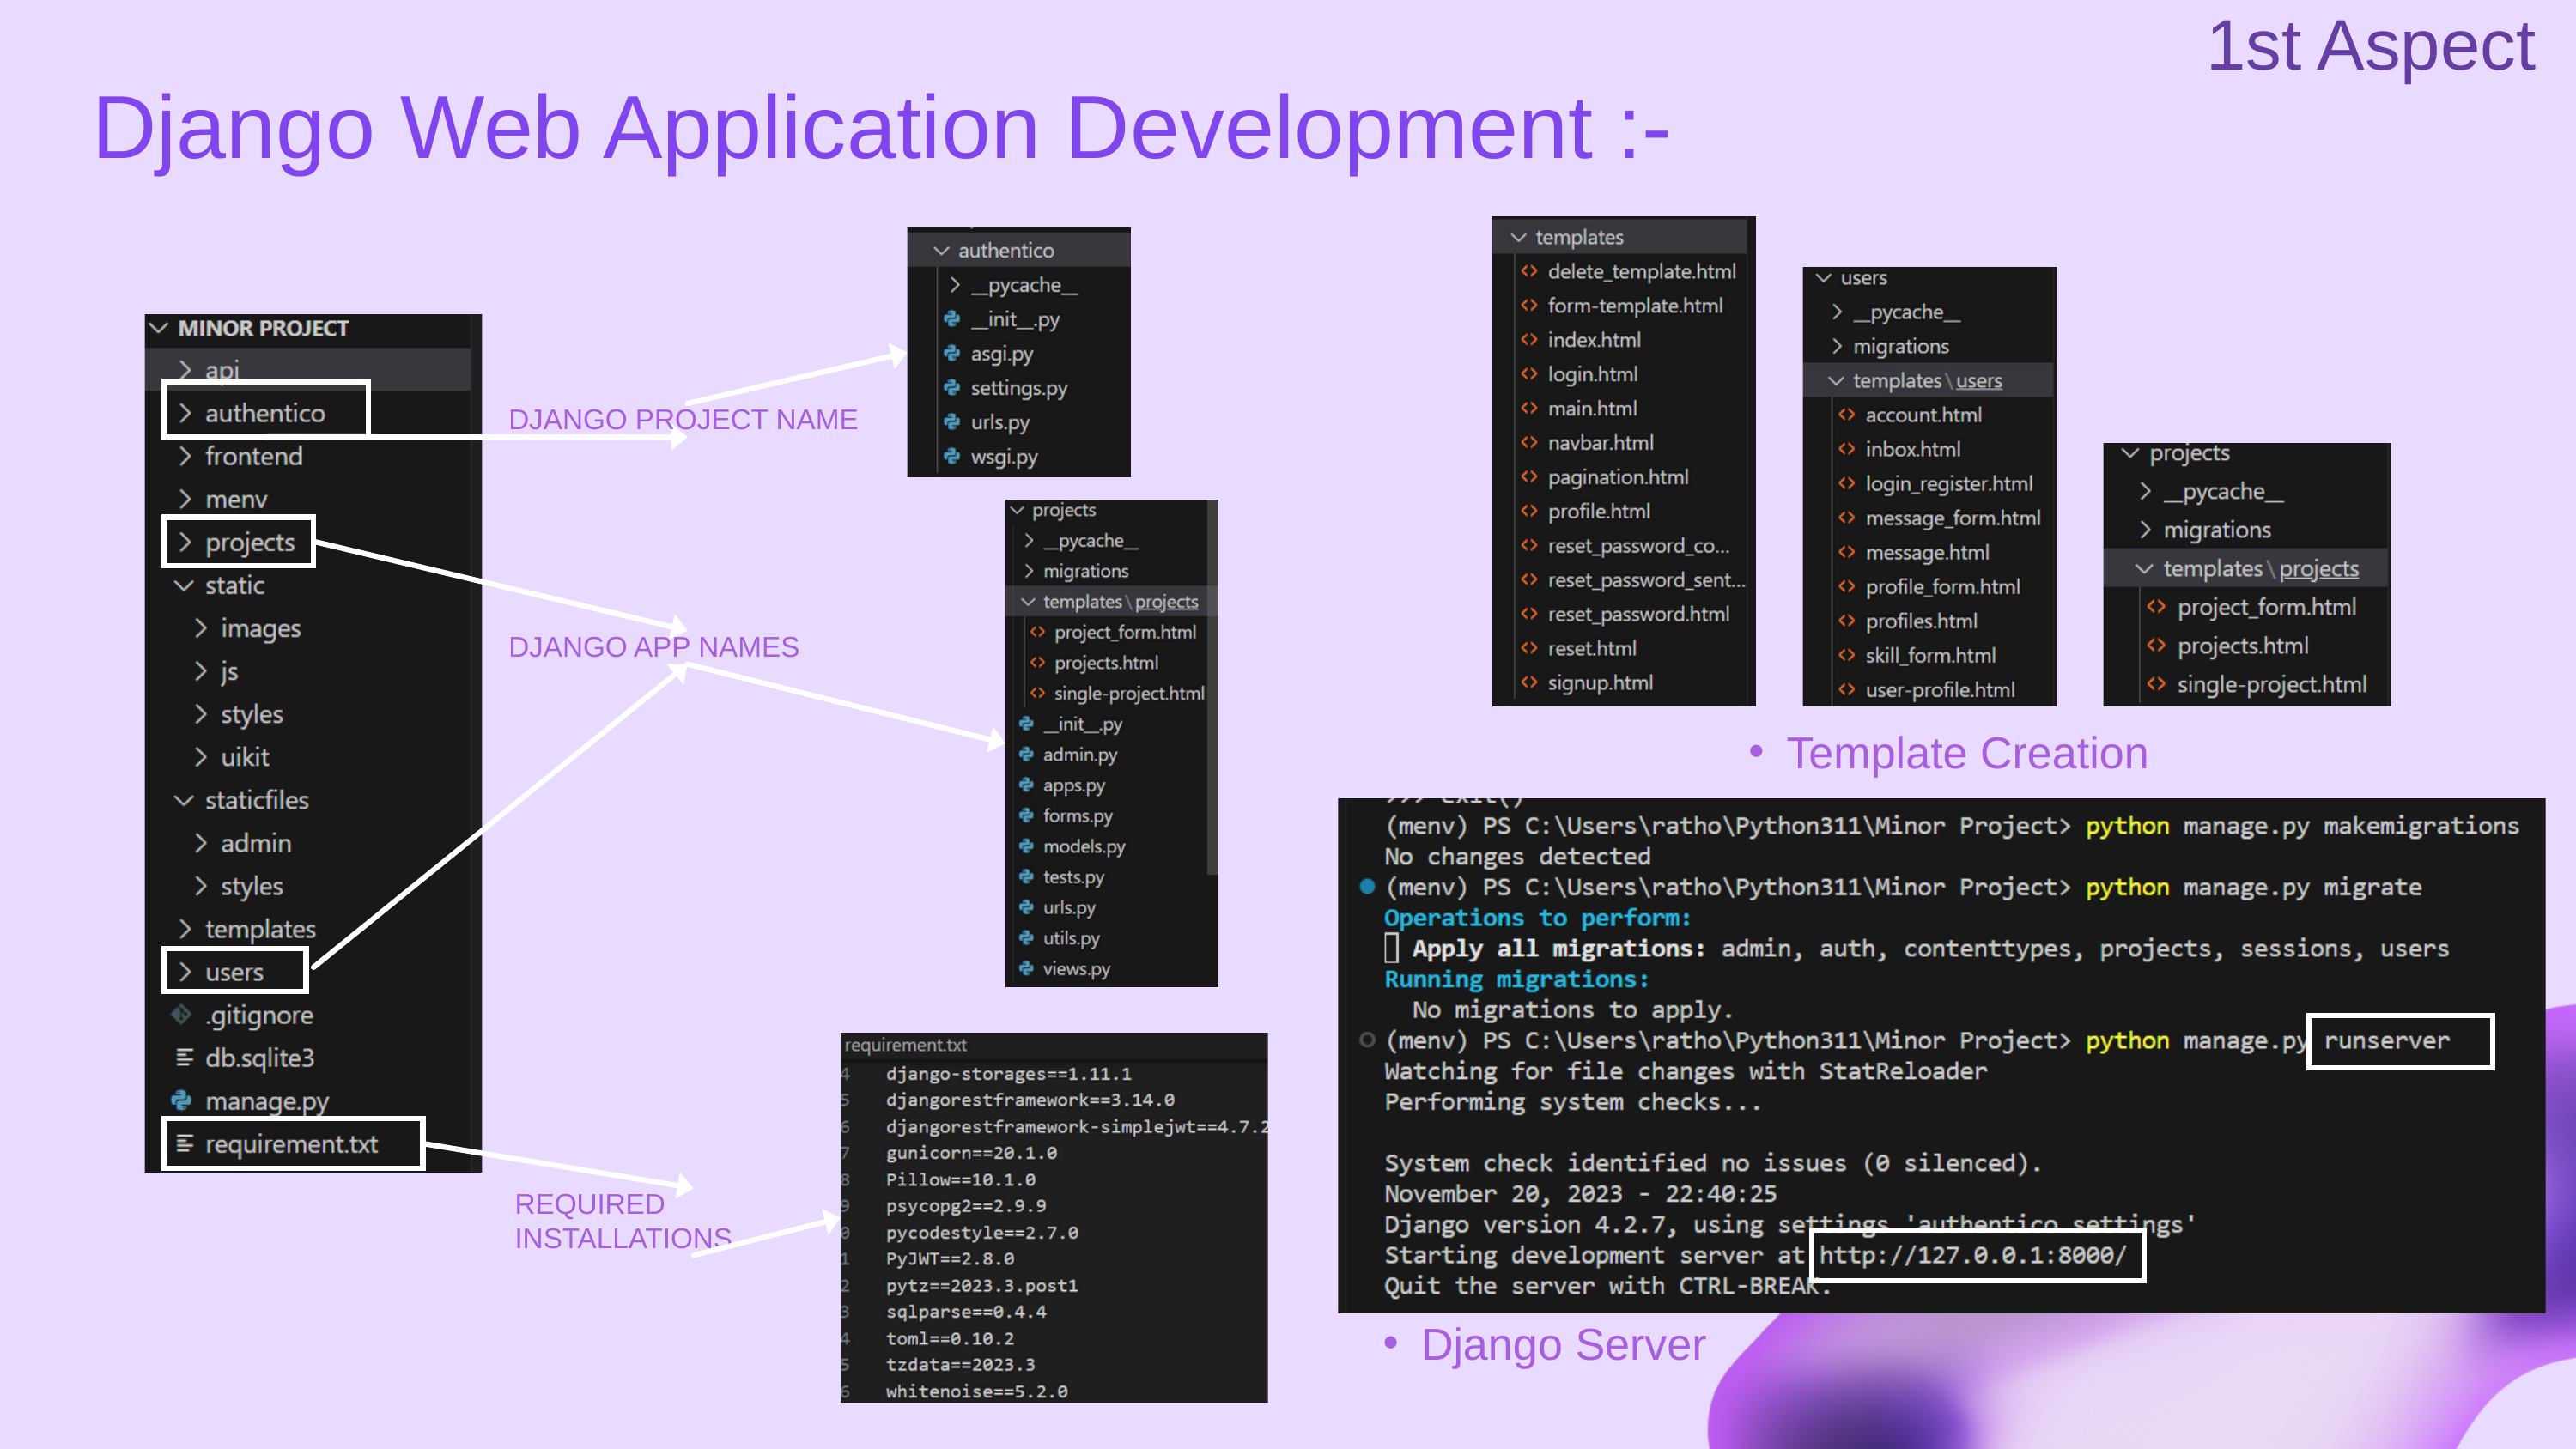

1st Aspect
Django Web Application Development :-

Template Creation

DJANGO PROJECT NAME

DJANGO APP NAMES

REQUIRED INSTALLATIONS

Django Server